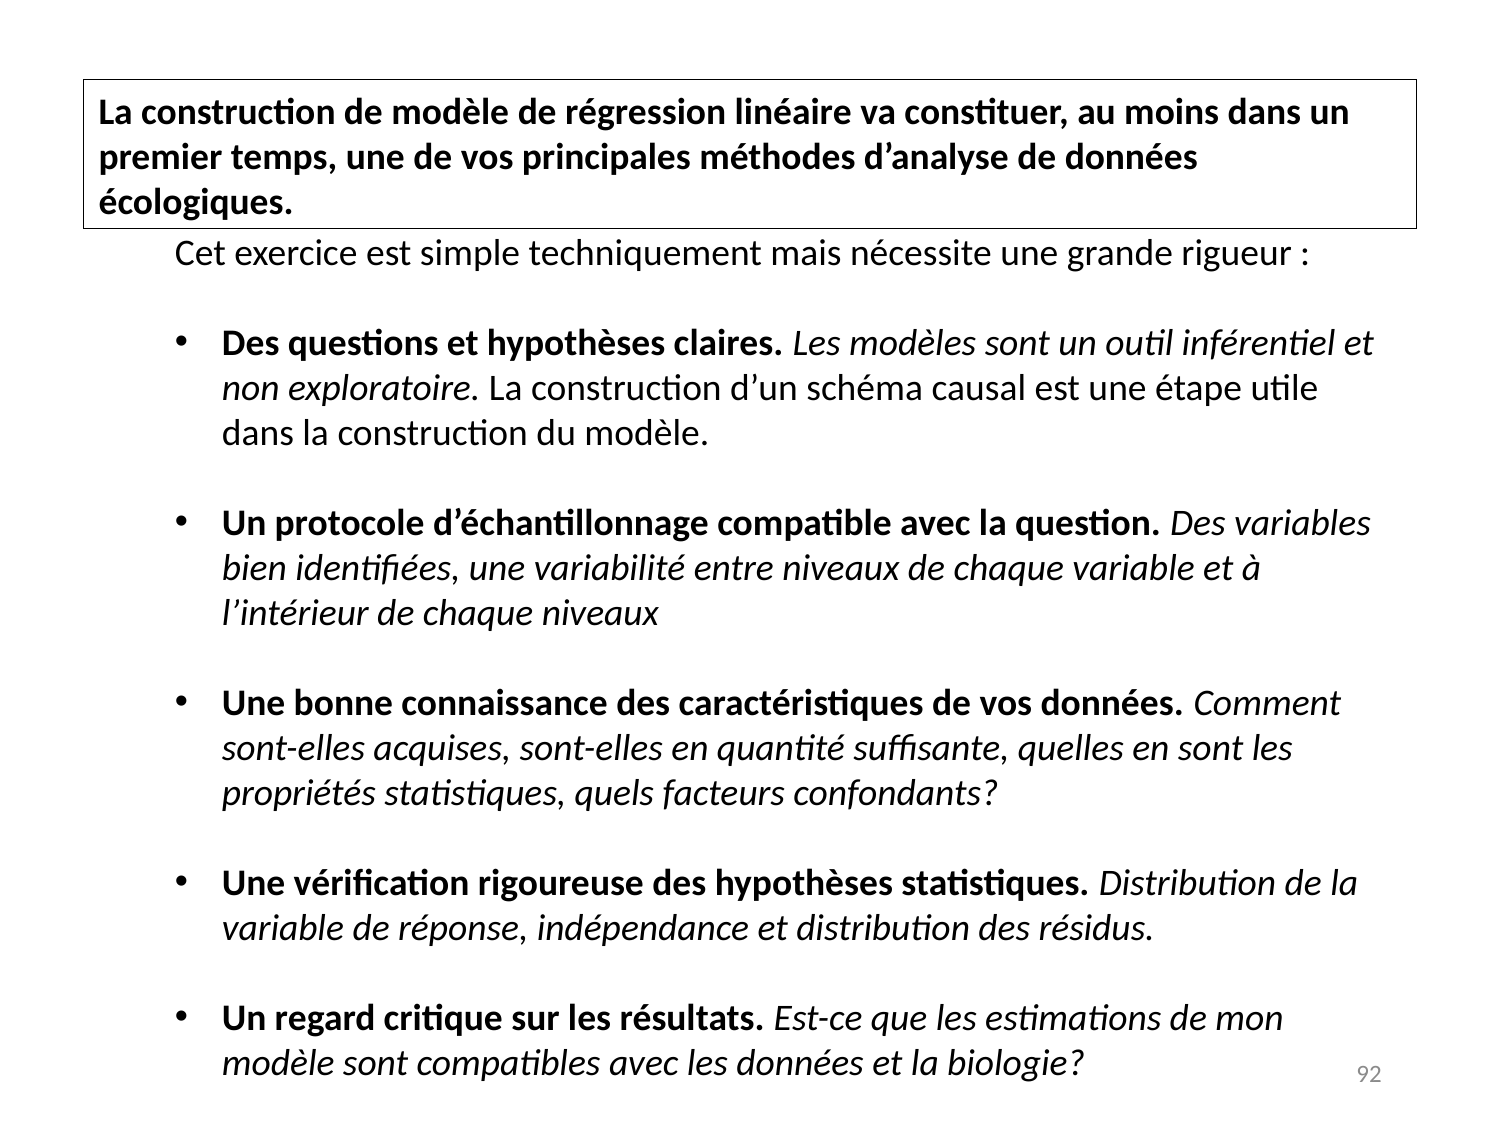

La construction de modèle de régression linéaire va constituer, au moins dans un premier temps, une de vos principales méthodes d’analyse de données écologiques.
Cet exercice est simple techniquement mais nécessite une grande rigueur :

Des questions et hypothèses claires. Les modèles sont un outil inférentiel et non exploratoire. La construction d’un schéma causal est une étape utile dans la construction du modèle.

Un protocole d’échantillonnage compatible avec la question. Des variables bien identifiées, une variabilité entre niveaux de chaque variable et à l’intérieur de chaque niveaux

Une bonne connaissance des caractéristiques de vos données. Comment sont-elles acquises, sont-elles en quantité suffisante, quelles en sont les propriétés statistiques, quels facteurs confondants?

Une vérification rigoureuse des hypothèses statistiques. Distribution de la variable de réponse, indépendance et distribution des résidus.

Un regard critique sur les résultats. Est-ce que les estimations de mon modèle sont compatibles avec les données et la biologie?
92